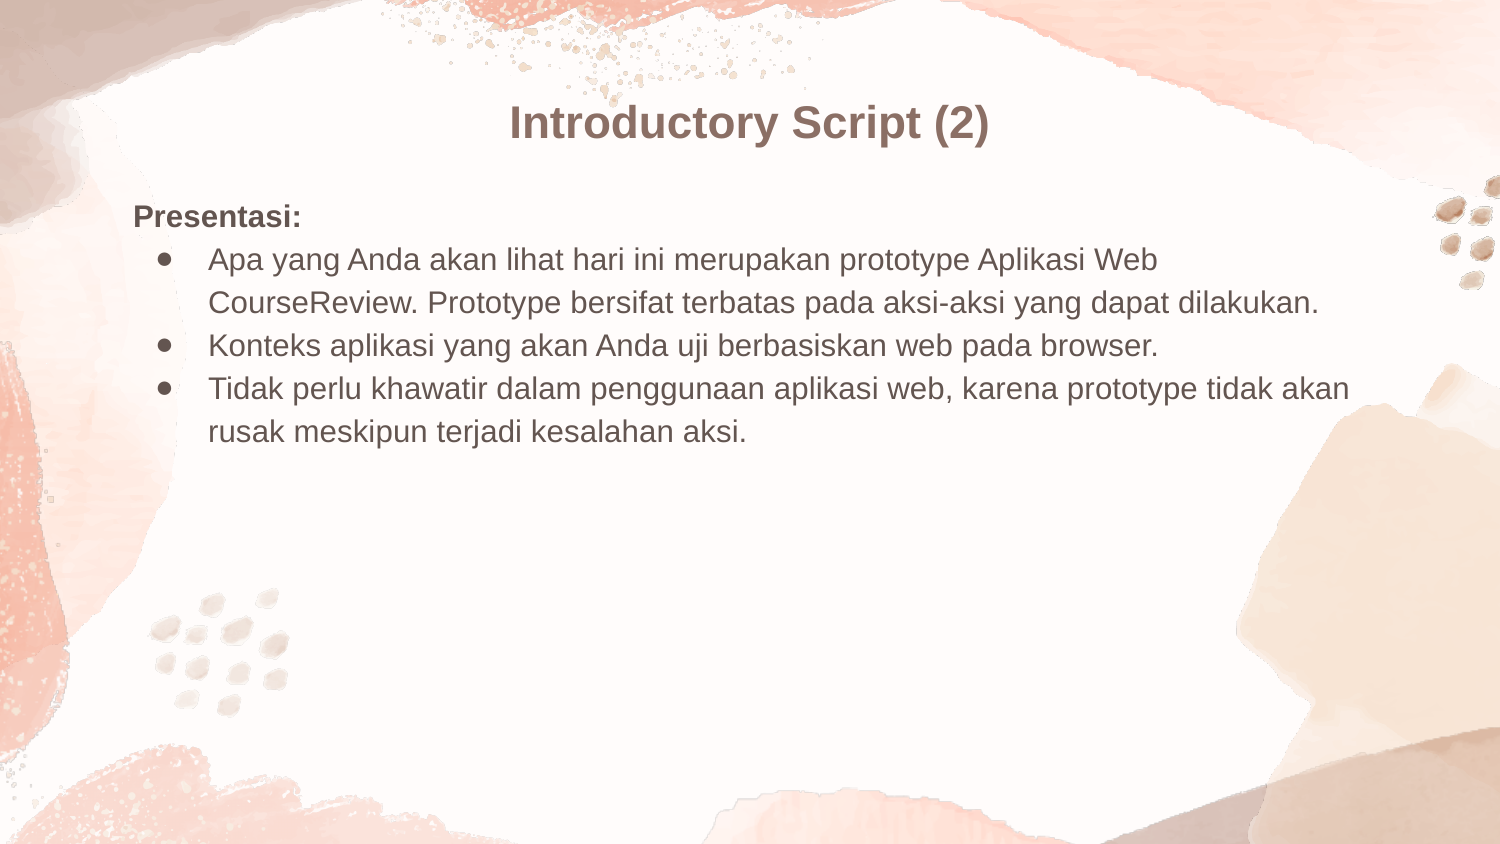

# Introductory Script (2)
Presentasi:
Apa yang Anda akan lihat hari ini merupakan prototype Aplikasi Web CourseReview. Prototype bersifat terbatas pada aksi-aksi yang dapat dilakukan.
Konteks aplikasi yang akan Anda uji berbasiskan web pada browser.
Tidak perlu khawatir dalam penggunaan aplikasi web, karena prototype tidak akan rusak meskipun terjadi kesalahan aksi.